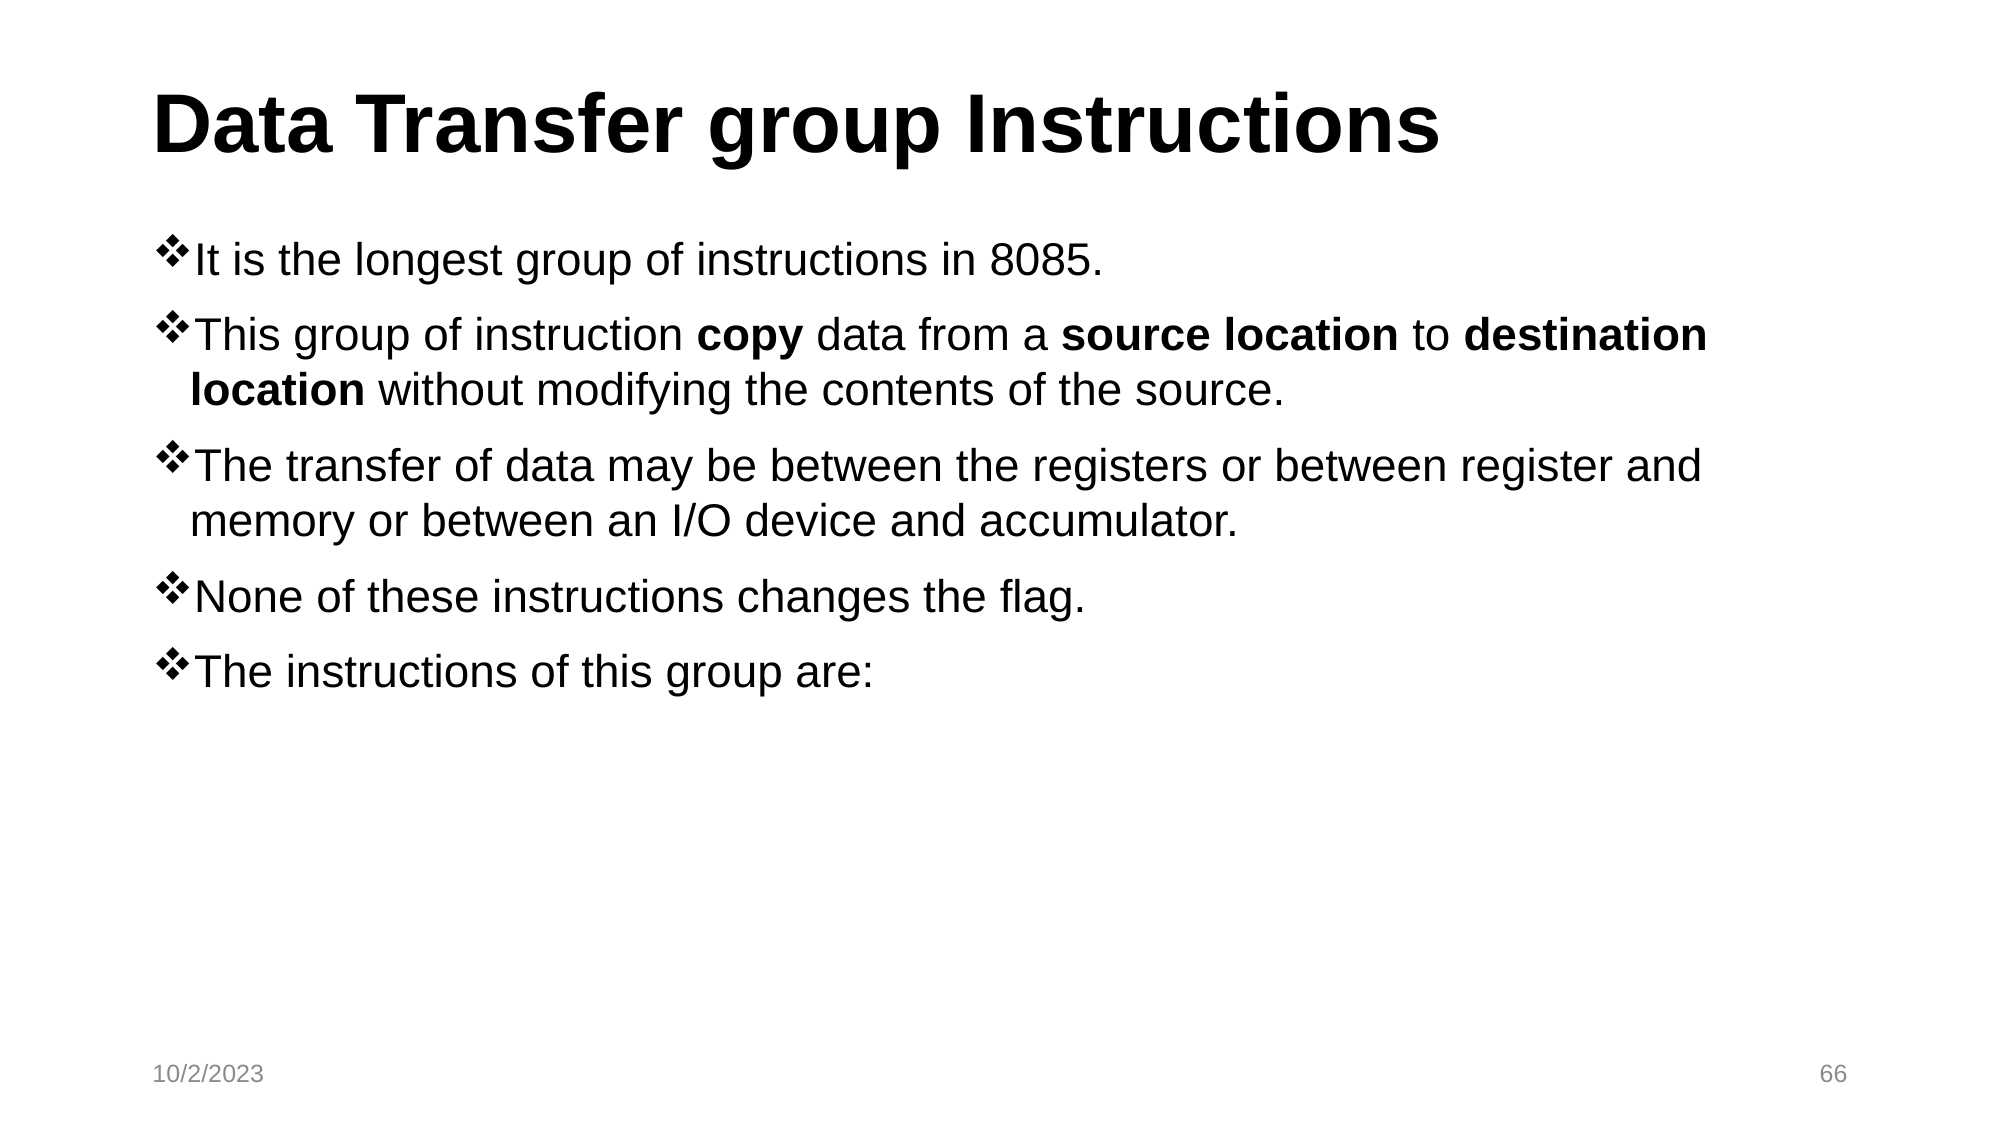

# Data Transfer group Instructions
It is the longest group of instructions in 8085.
This group of instruction copy data from a source location to destination location without modifying the contents of the source.
The transfer of data may be between the registers or between register and memory or between an I/O device and accumulator.
None of these instructions changes the flag.
The instructions of this group are:
10/2/2023
66